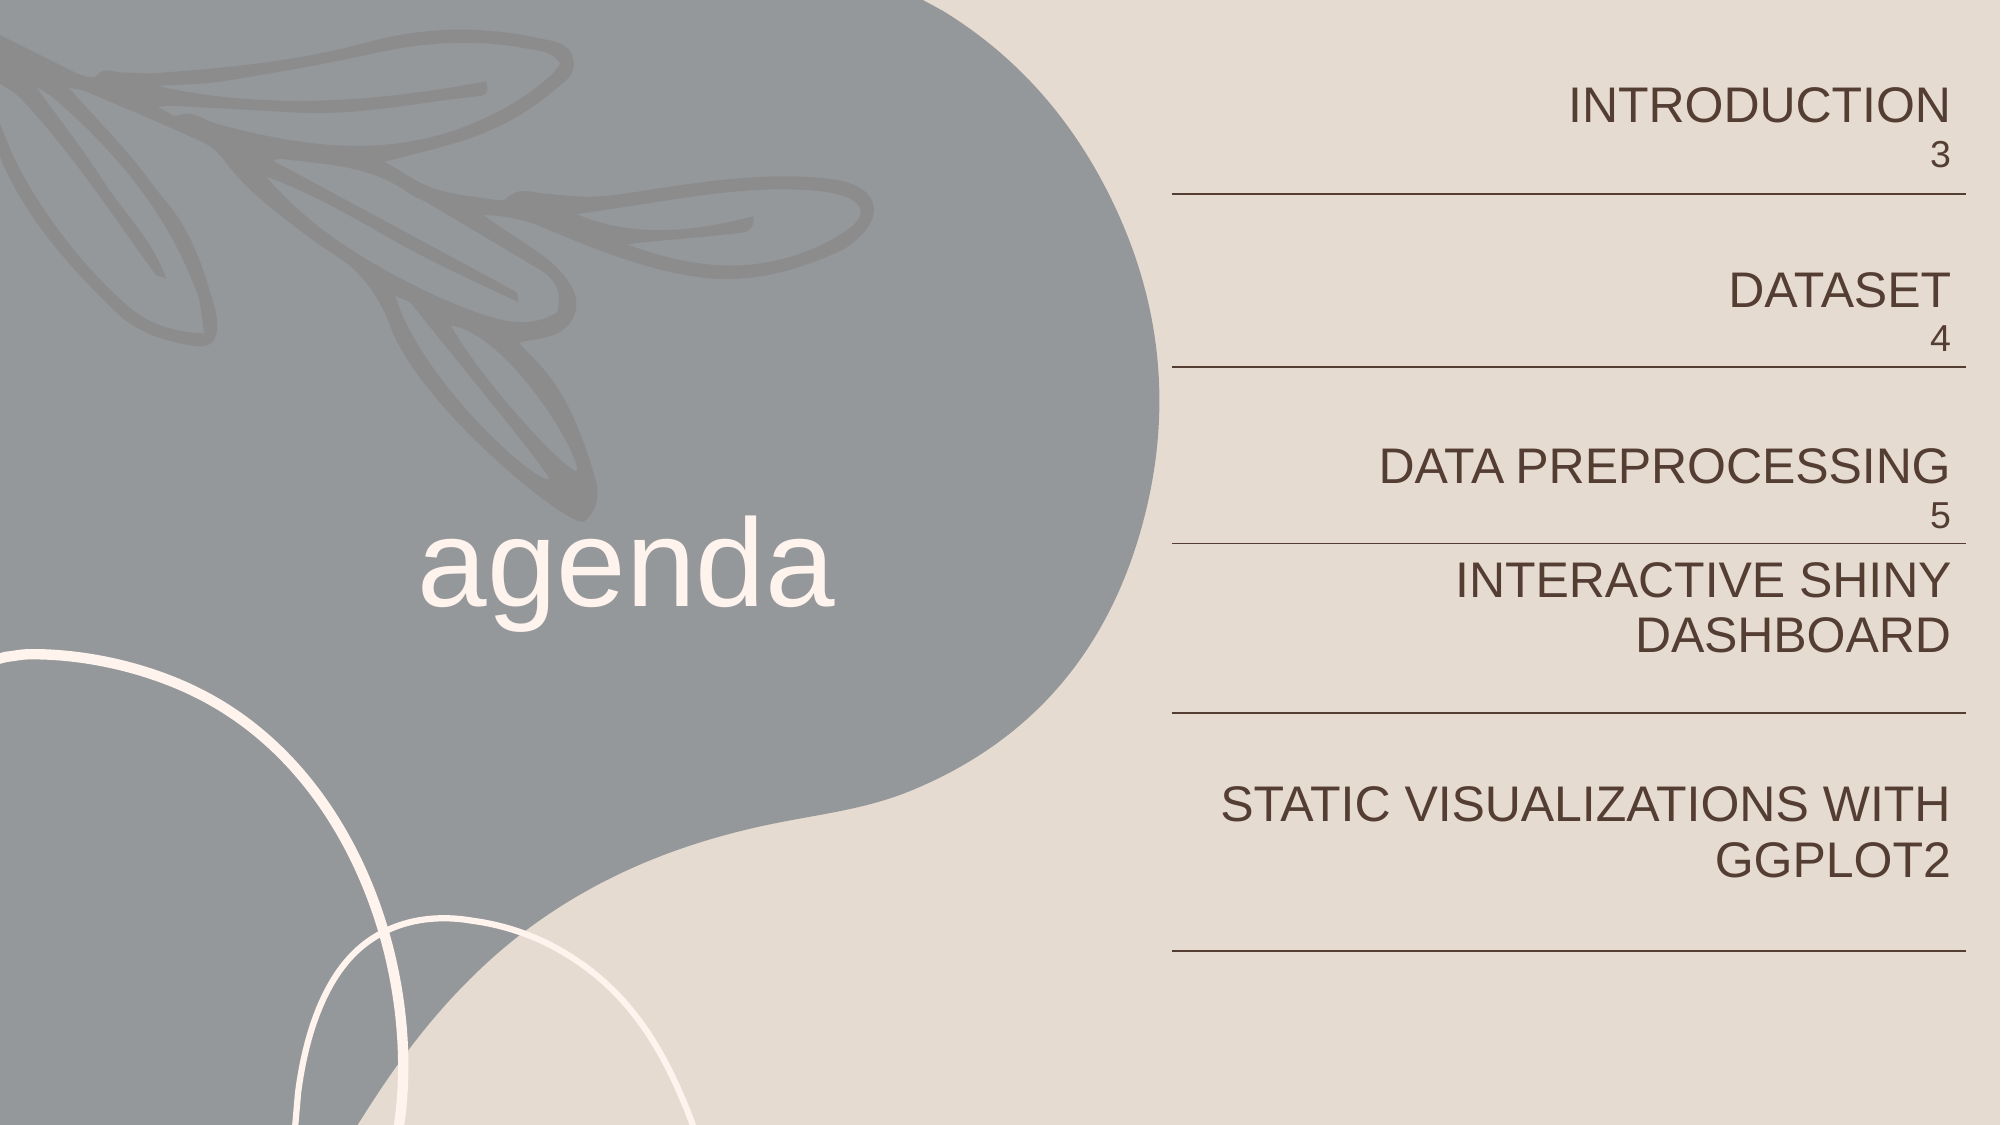

| INTRODUCTION 3 |
| --- |
| DATASET 4 |
| DATA PREPROCESSING 5 |
| INTERACTIVE SHINY DASHBOARD |
| STATIC VISUALIZATIONS WITH GGPLOT2 |
|  |
# agenda